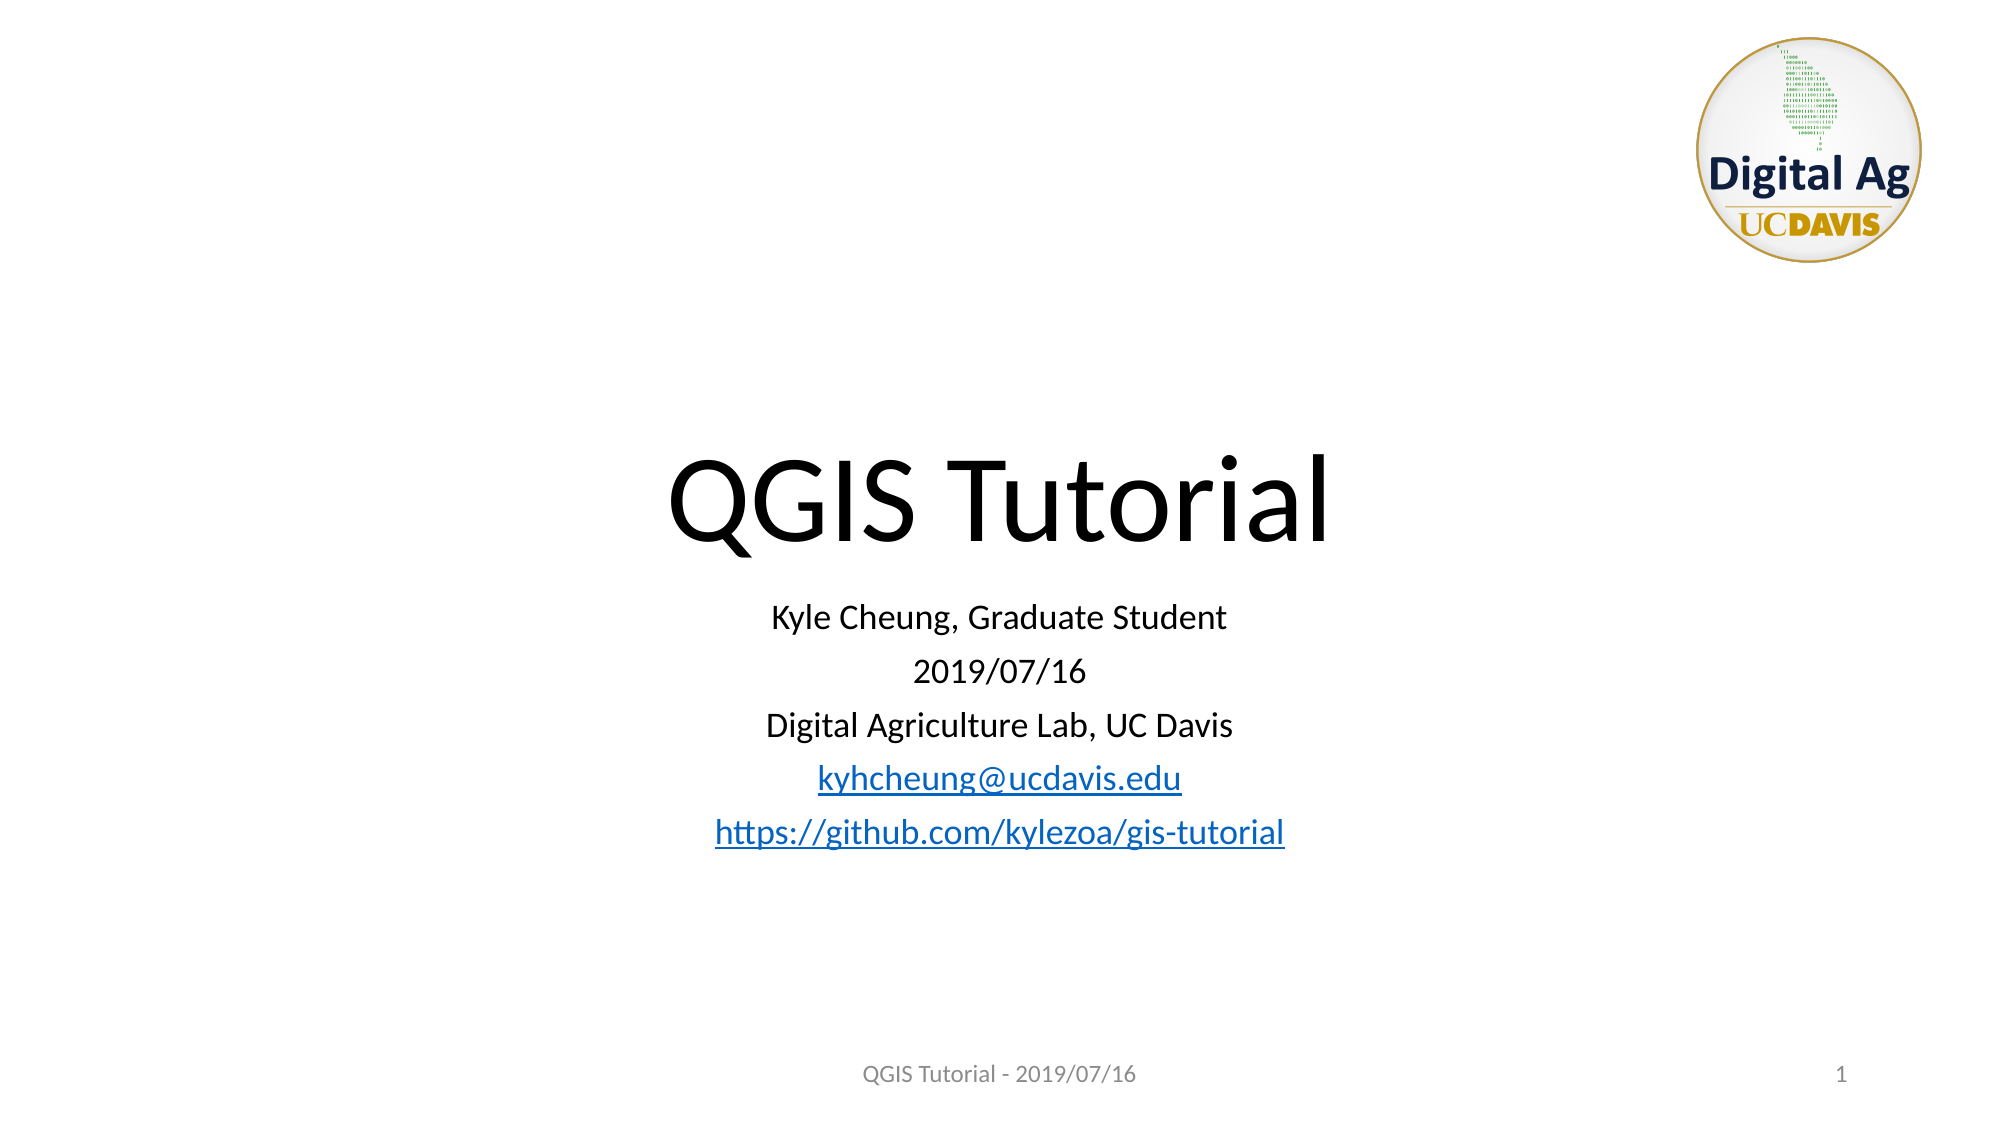

# QGIS Tutorial
Kyle Cheung, Graduate Student
2019/07/16
Digital Agriculture Lab, UC Davis
kyhcheung@ucdavis.edu
https://github.com/kylezoa/gis-tutorial

QGIS Tutorial - 2019/07/16
1